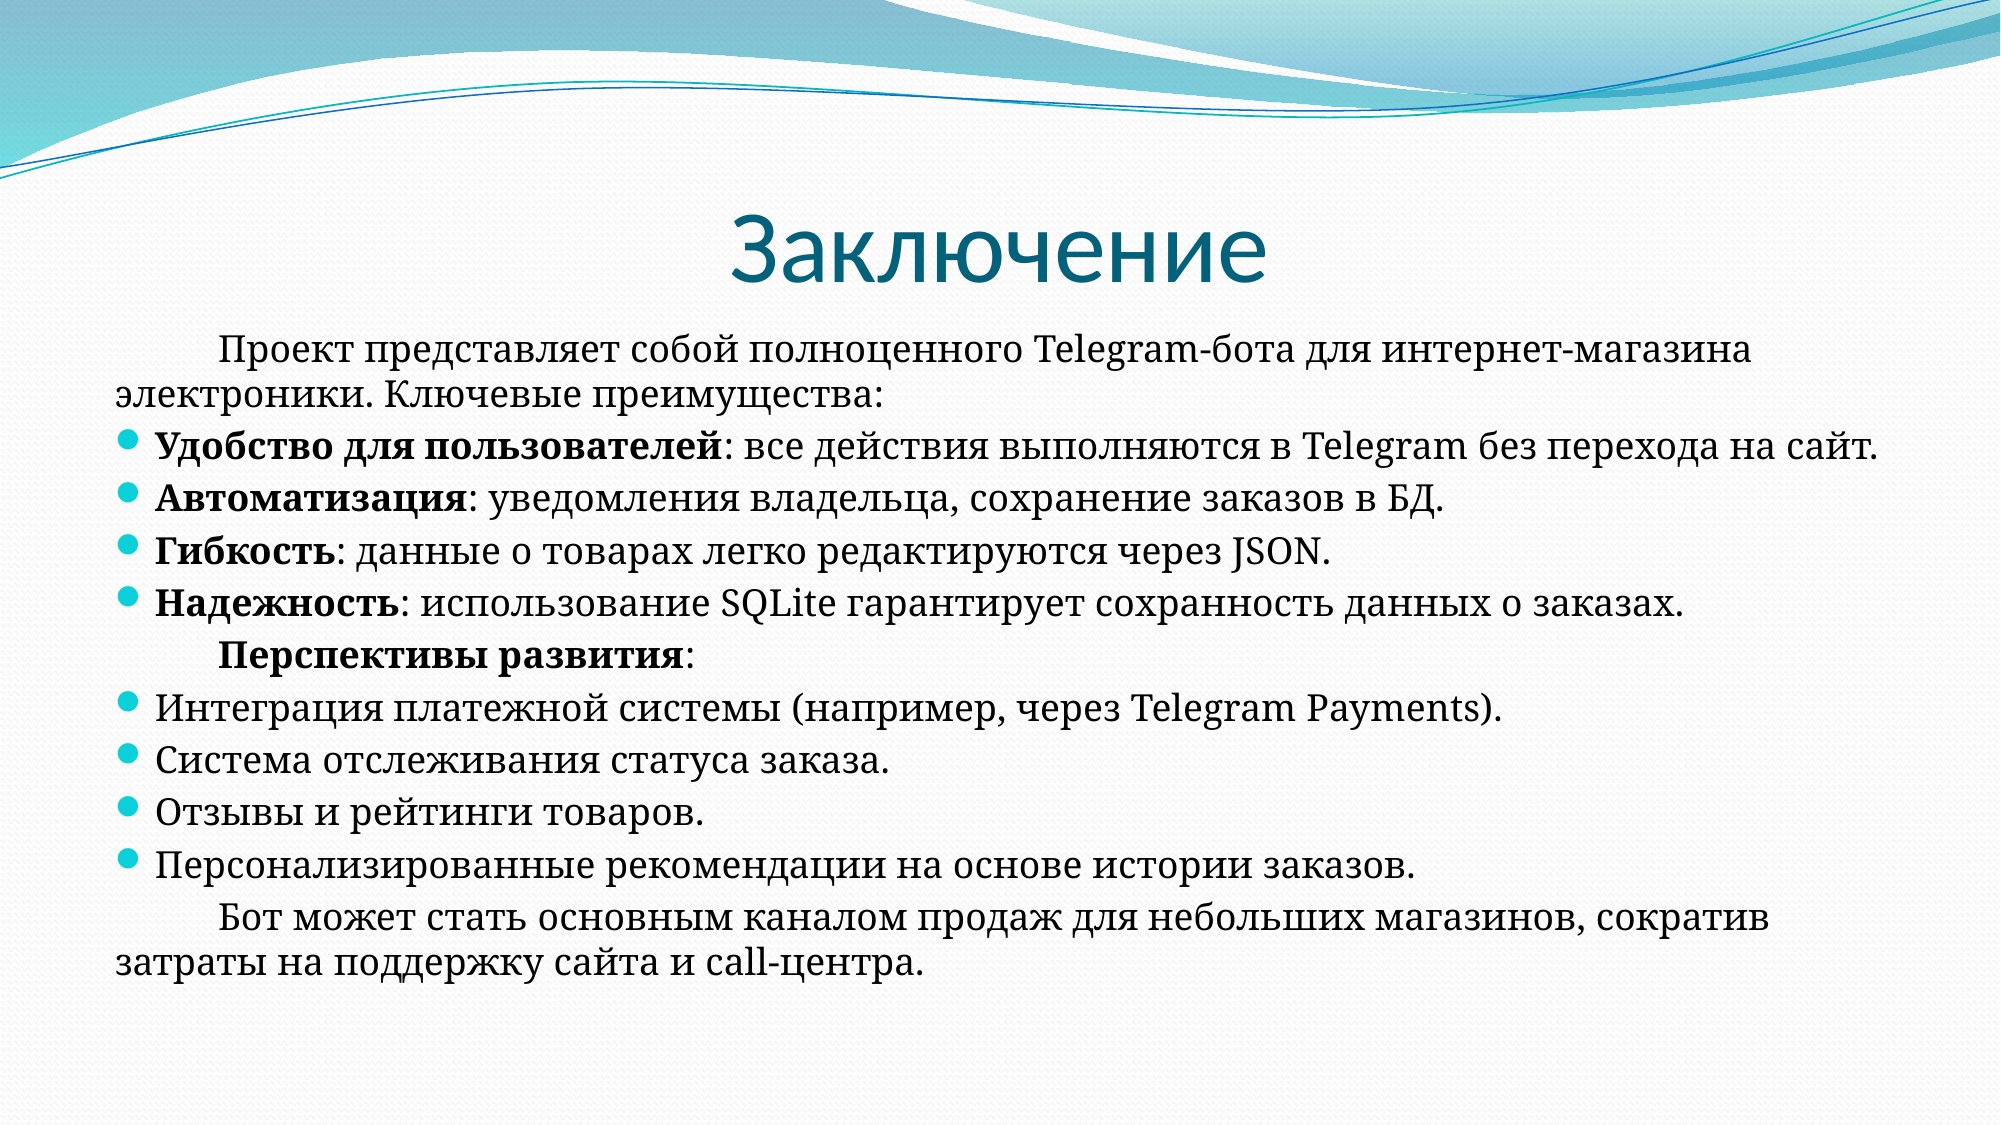

# Заключение
	Проект представляет собой полноценного Telegram-бота для интернет-магазина электроники. Ключевые преимущества:
Удобство для пользователей: все действия выполняются в Telegram без перехода на сайт.
Автоматизация: уведомления владельца, сохранение заказов в БД.
Гибкость: данные о товарах легко редактируются через JSON.
Надежность: использование SQLite гарантирует сохранность данных о заказах.
	Перспективы развития:
Интеграция платежной системы (например, через Telegram Payments).
Система отслеживания статуса заказа.
Отзывы и рейтинги товаров.
Персонализированные рекомендации на основе истории заказов.
	Бот может стать основным каналом продаж для небольших магазинов, сократив затраты на поддержку сайта и call-центра.